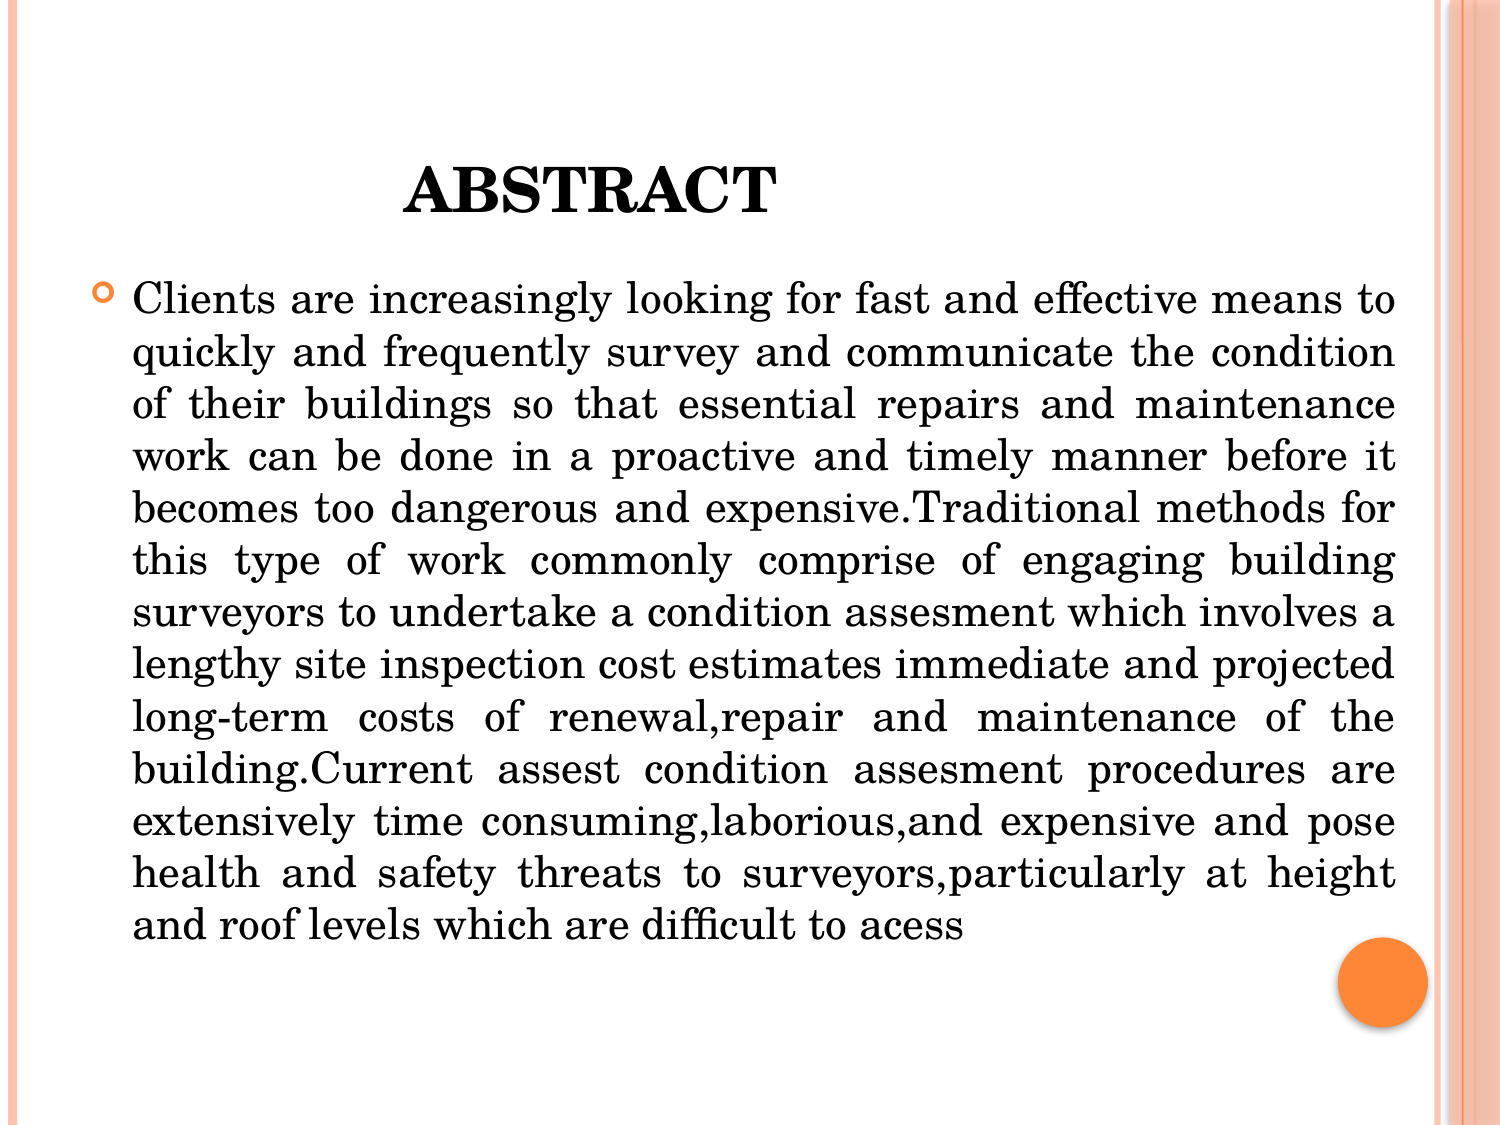

# ABSTRACT

Clients are increasingly looking for fast and effective means to quickly and frequently survey and communicate the condition of their buildings so that essential repairs and maintenance work can be done in a proactive and timely manner before it becomes too dangerous and expensive.Traditional methods for this type of work commonly comprise of engaging building surveyors to undertake a condition assesment which involves a lengthy site inspection cost estimates immediate and projected long-term costs of renewal,repair and maintenance of the building.Current assest condition assesment procedures are extensively time consuming,laborious,and expensive and pose health and safety threats to surveyors,particularly at height and roof levels which are difficult to acess